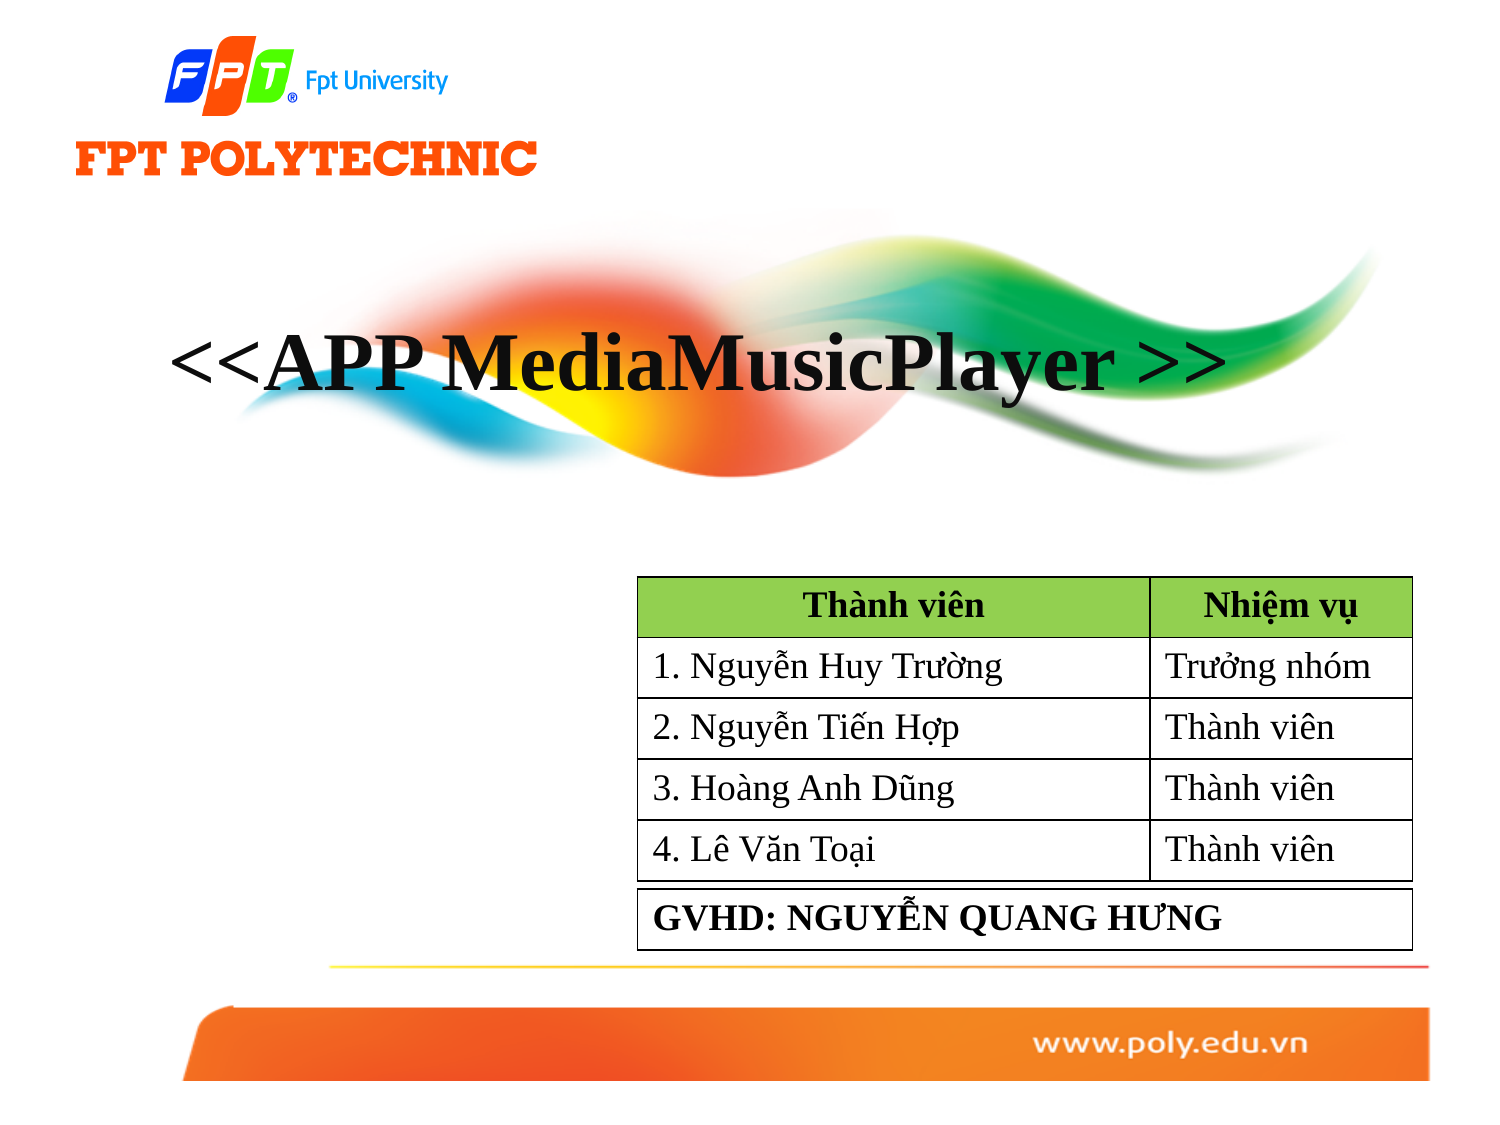

# <<APP MediaMusicPlayer >>
| Thành viên | Nhiệm vụ |
| --- | --- |
| 1. Nguyễn Huy Trường | Trưởng nhóm |
| 2. Nguyễn Tiến Hợp | Thành viên |
| 3. Hoàng Anh Dũng | Thành viên |
| 4. Lê Văn Toại | Thành viên |
| GVHD: NGUYỄN QUANG HƯNG |
| --- |